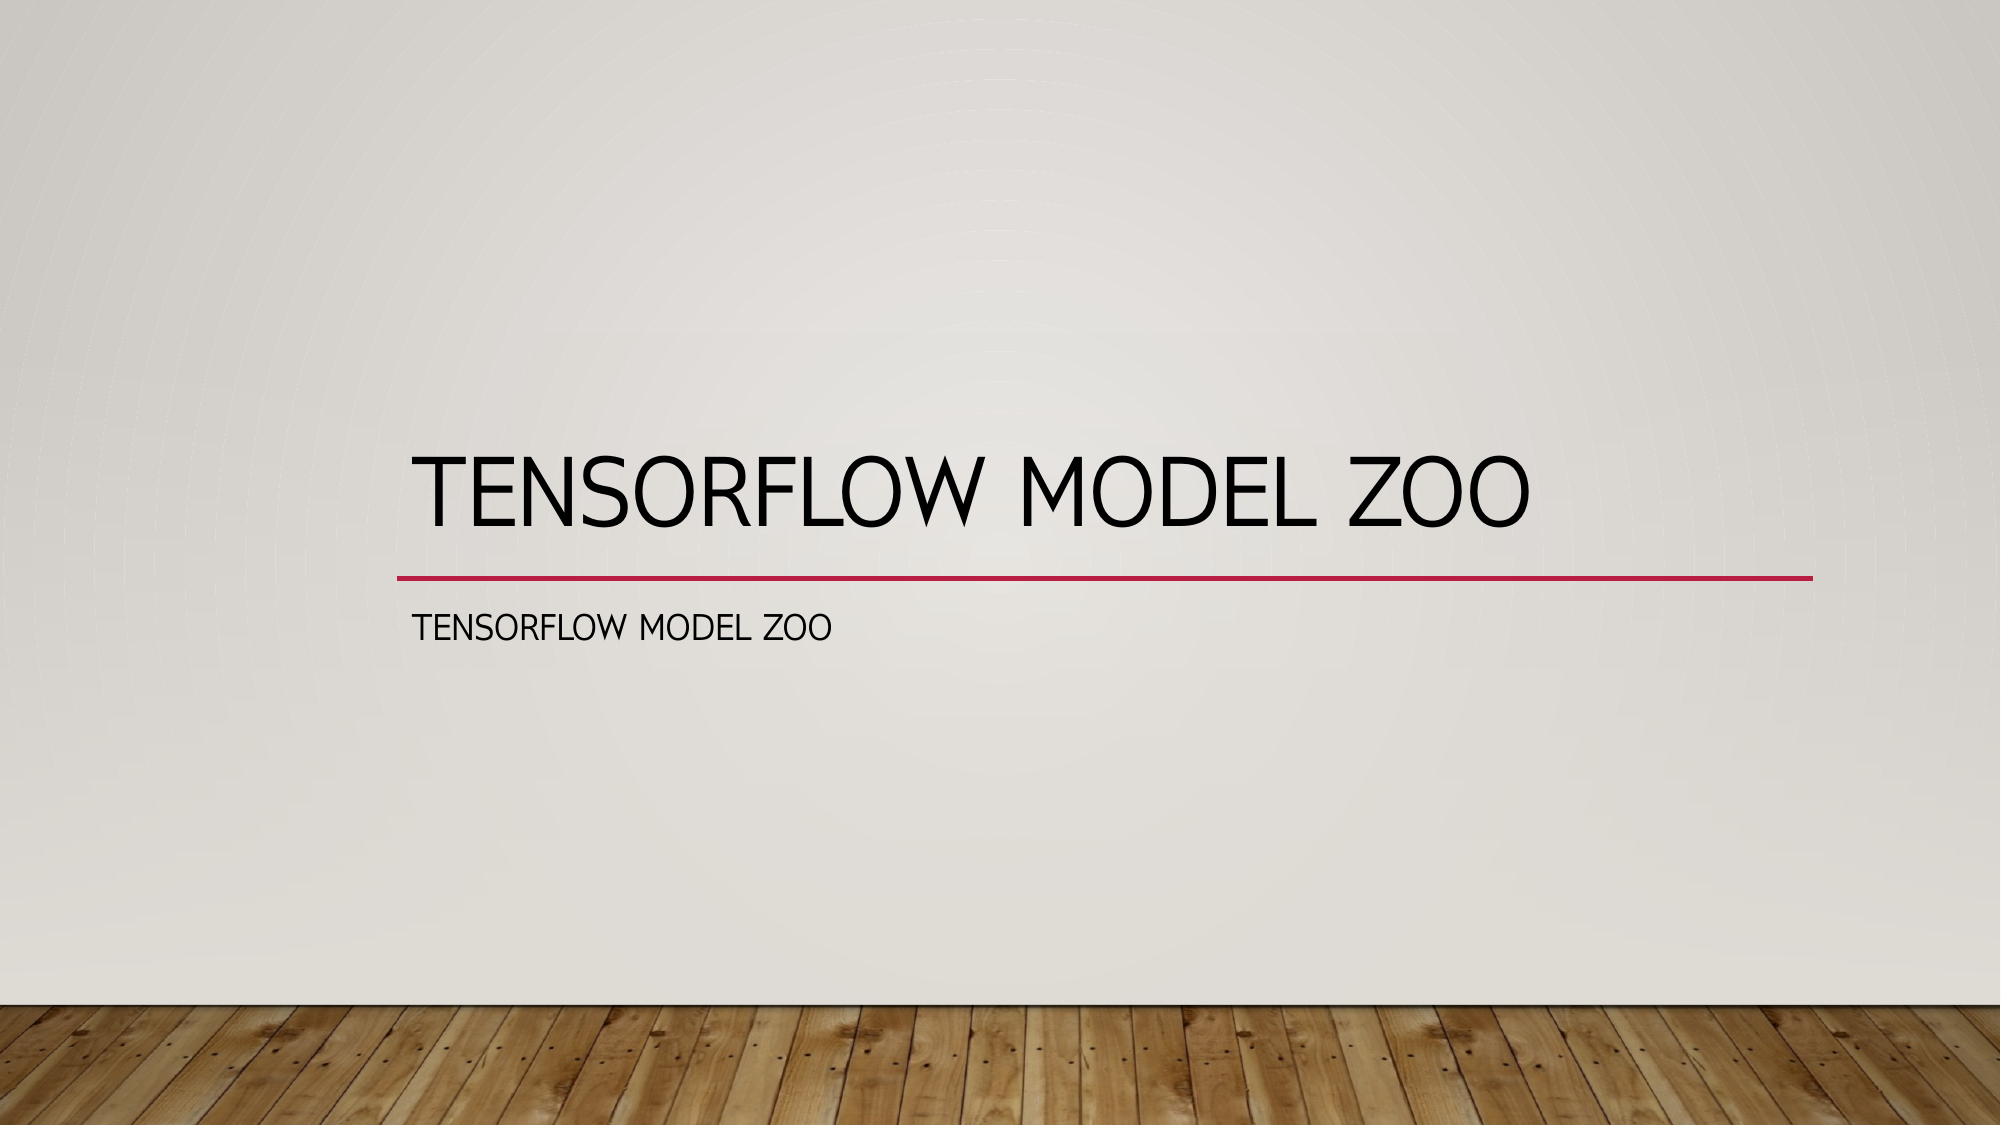

# TensorFlow model zoo
TensorFlow model Zoo